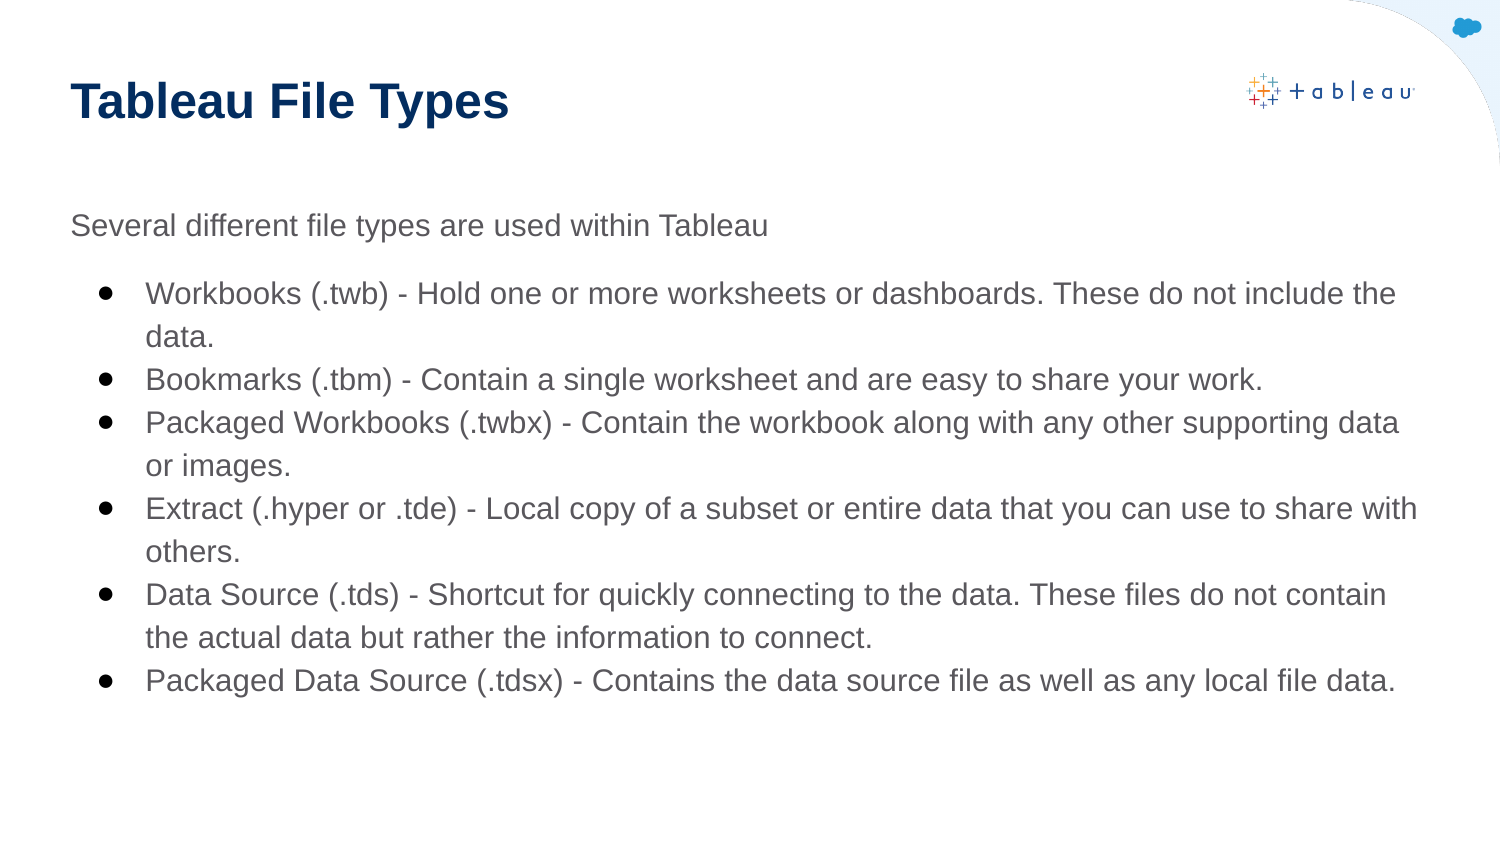

# Tableau File Types

Several different file types are used within Tableau
Workbooks (.twb) - Hold one or more worksheets or dashboards. These do not include the data.
Bookmarks (.tbm) - Contain a single worksheet and are easy to share your work.
Packaged Workbooks (.twbx) - Contain the workbook along with any other supporting data or images.
Extract (.hyper or .tde) - Local copy of a subset or entire data that you can use to share with others.
Data Source (.tds) - Shortcut for quickly connecting to the data. These files do not contain the actual data but rather the information to connect.
Packaged Data Source (.tdsx) - Contains the data source file as well as any local file data.